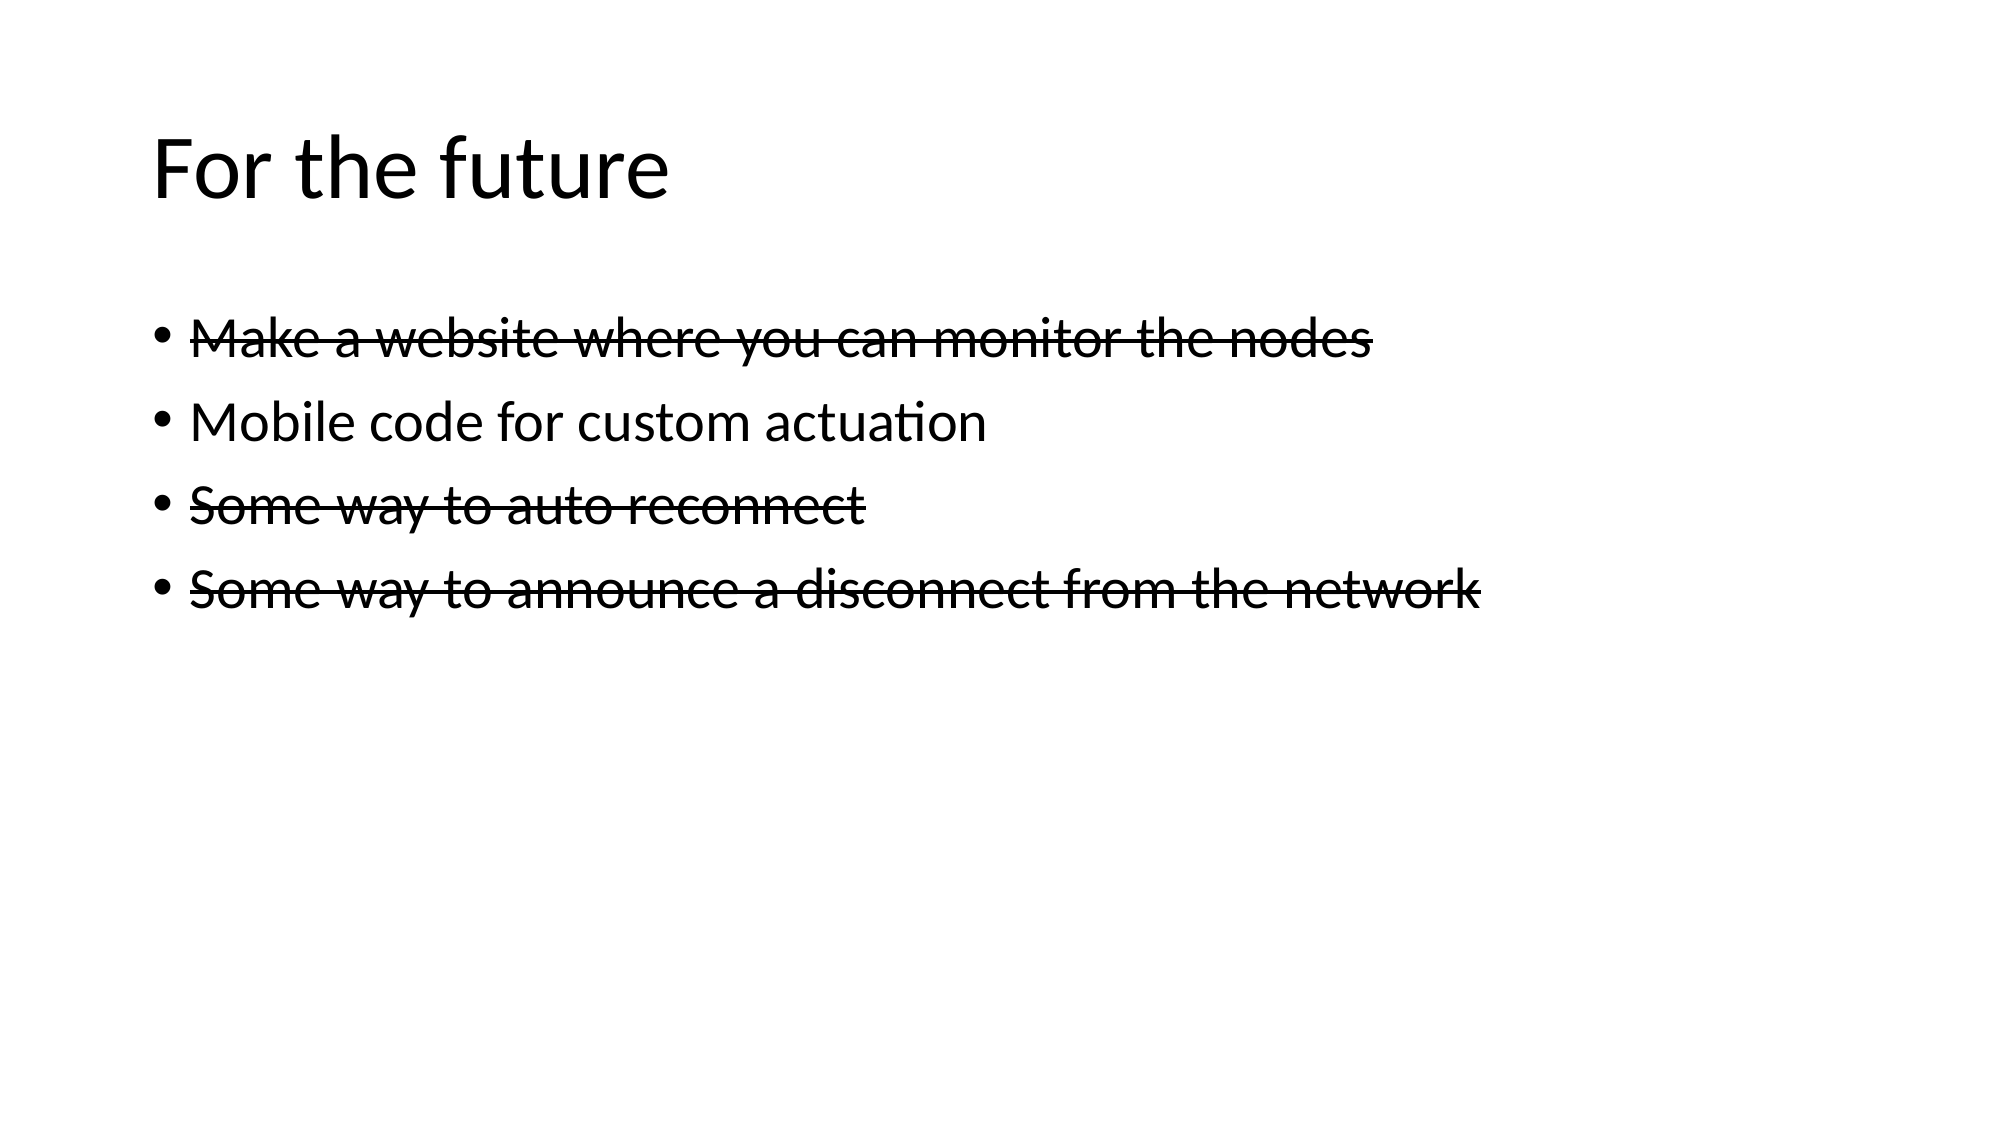

# For the future
Make a website where you can monitor the nodes
Mobile code for custom actuation
Some way to auto reconnect
Some way to announce a disconnect from the network